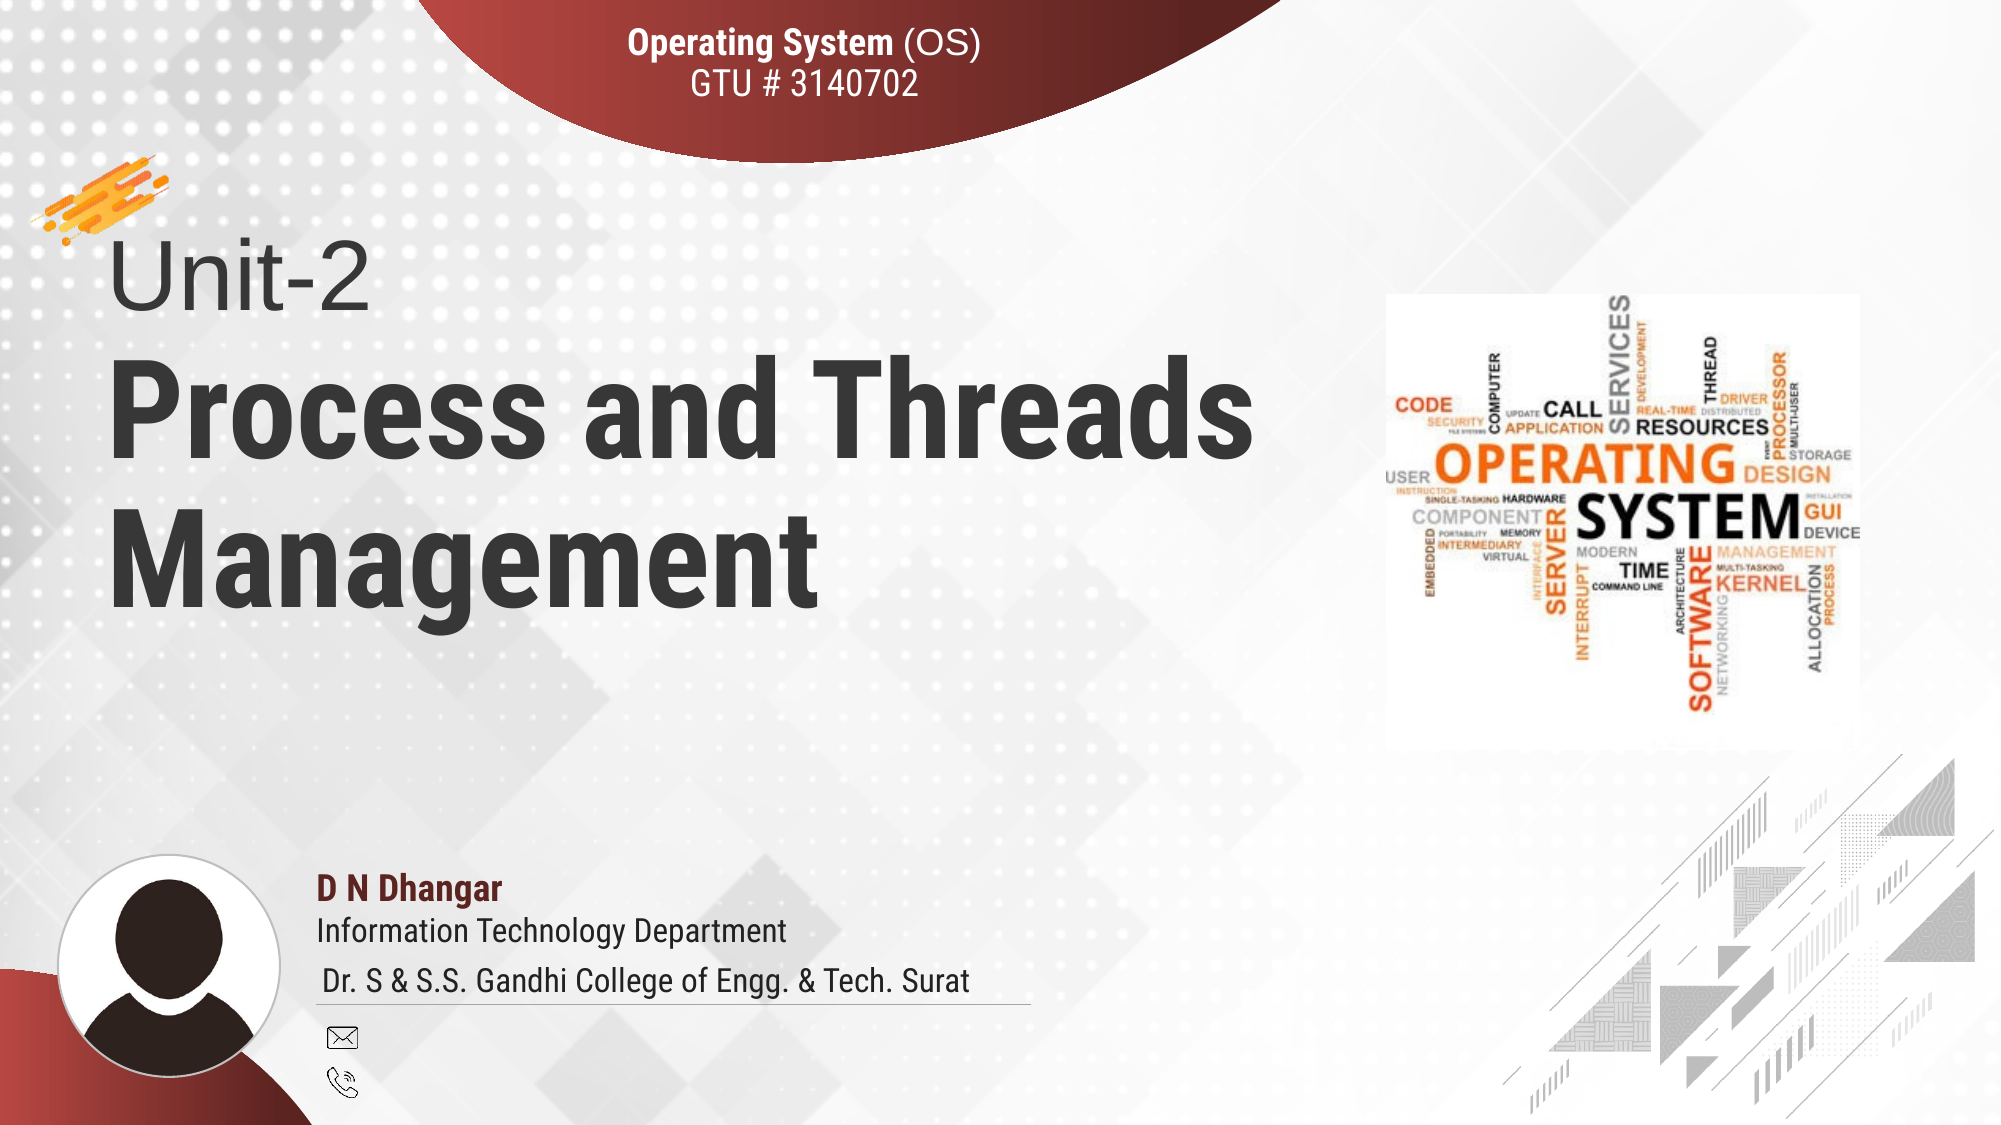

Operating System (OS)
GTU # 3140702
# Unit-2 Process and Threads Management

D N Dhangar
Information Technology Department